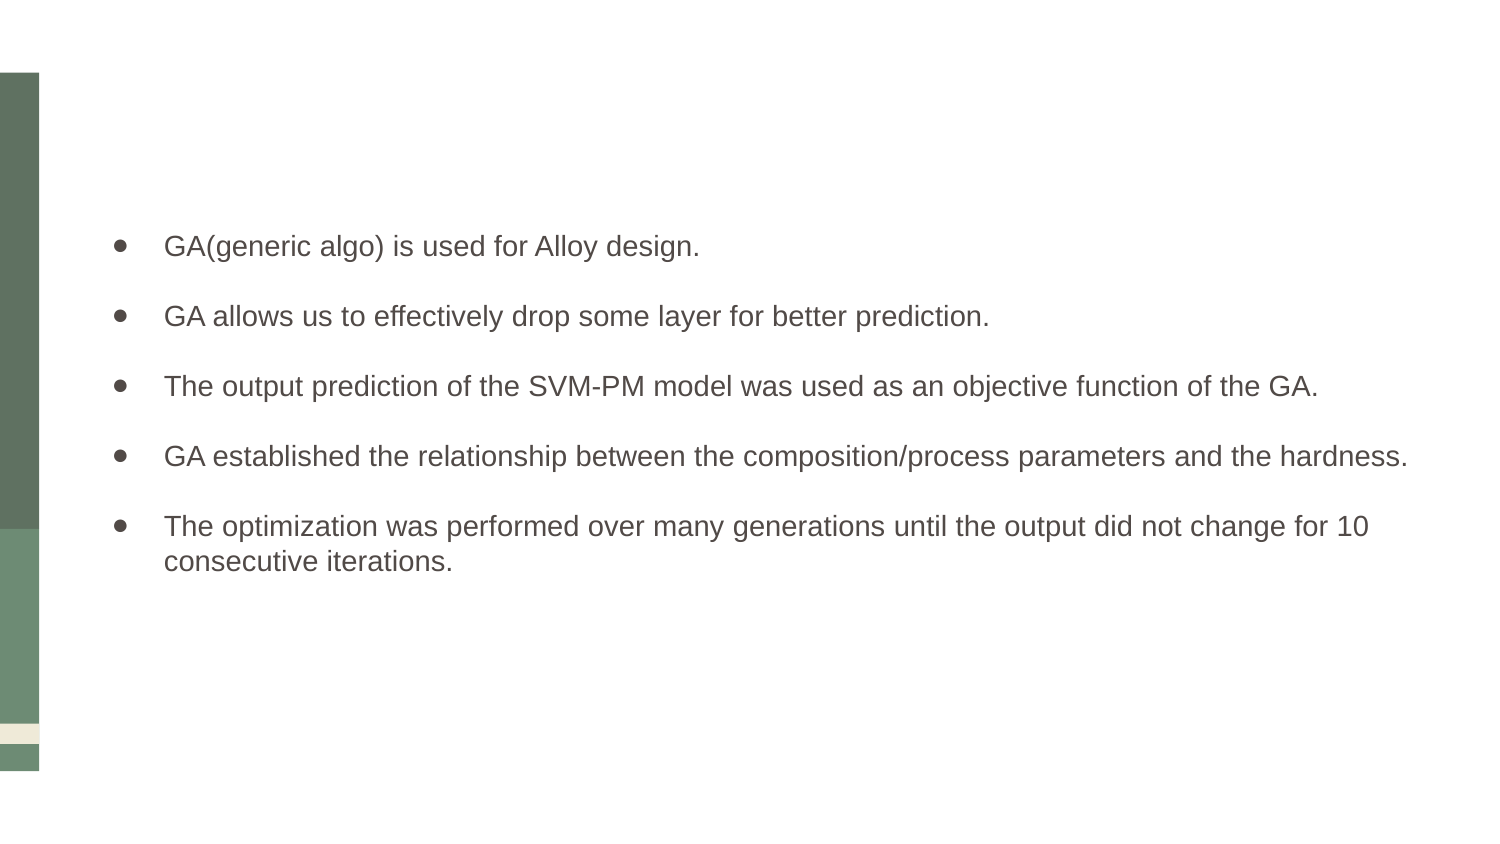

GA(generic algo) is used for Alloy design.

GA allows us to effectively drop some layer for better prediction.

The output prediction of the SVM-PM model was used as an objective function of the GA.

GA established the relationship between the composition/process parameters and the hardness.

The optimization was performed over many generations until the output did not change for 10 consecutive iterations.